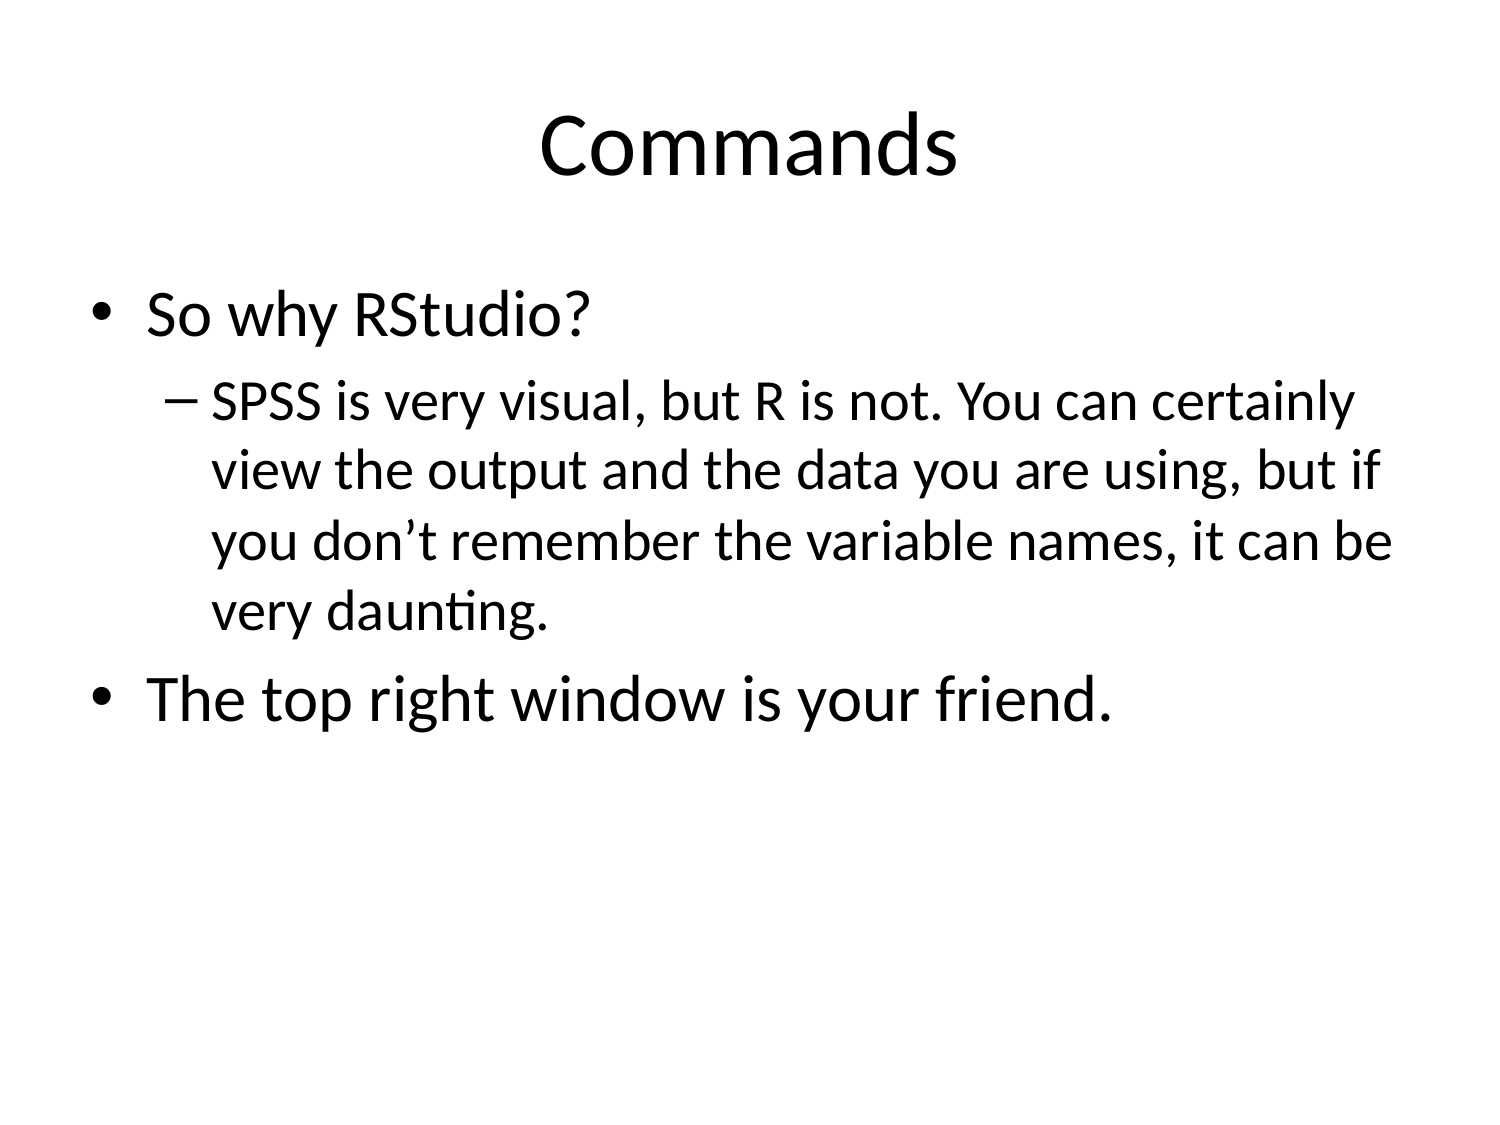

# Commands
So why RStudio?
SPSS is very visual, but R is not. You can certainly view the output and the data you are using, but if you don’t remember the variable names, it can be very daunting.
The top right window is your friend.